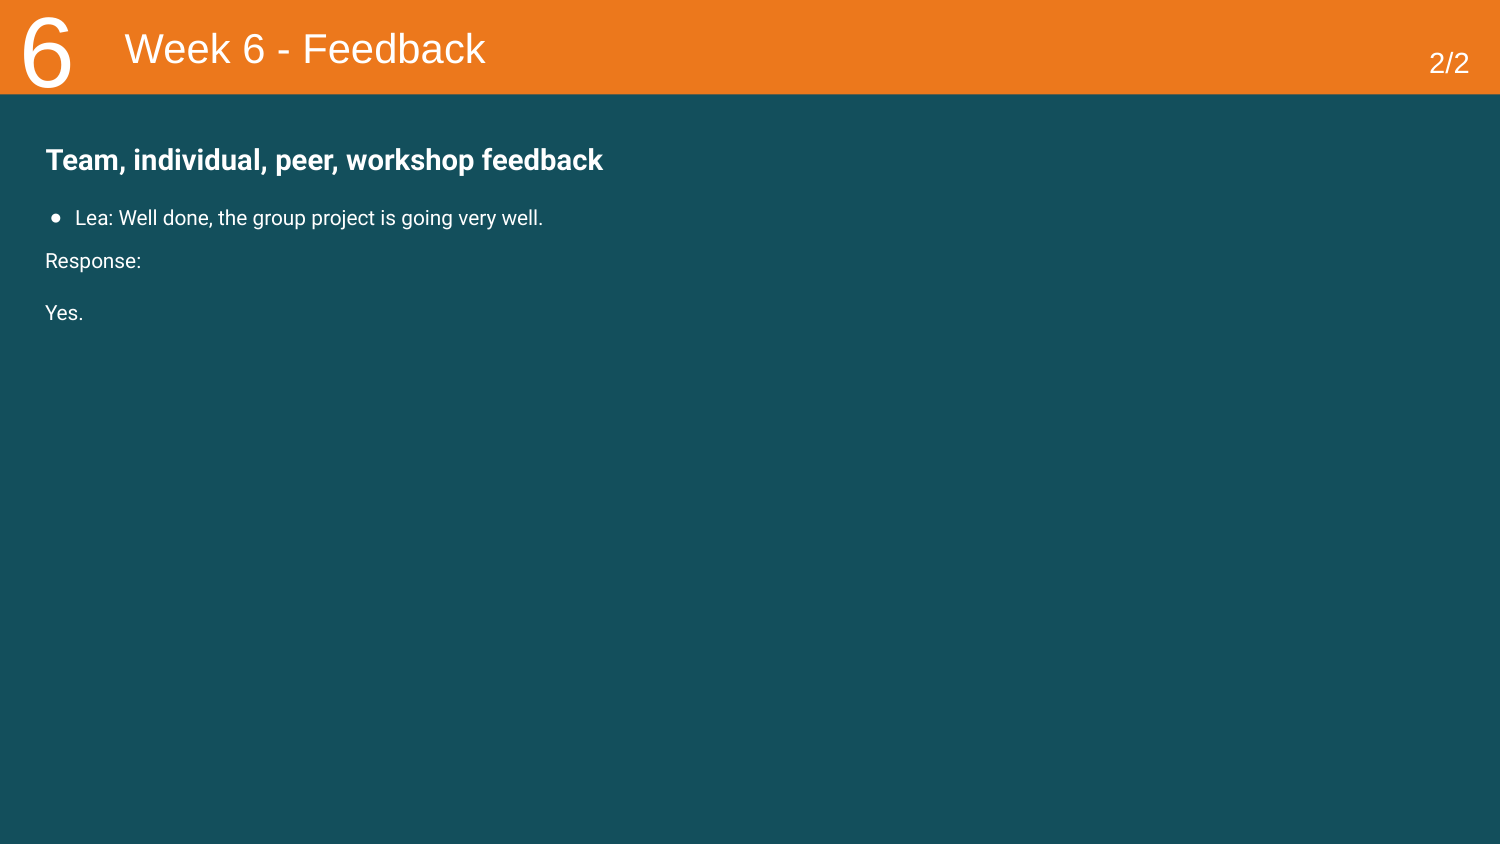

6
# Week 6 - Feedback
2/2
Team, individual, peer, workshop feedback
Lea: Well done, the group project is going very well.
Response:
Yes.